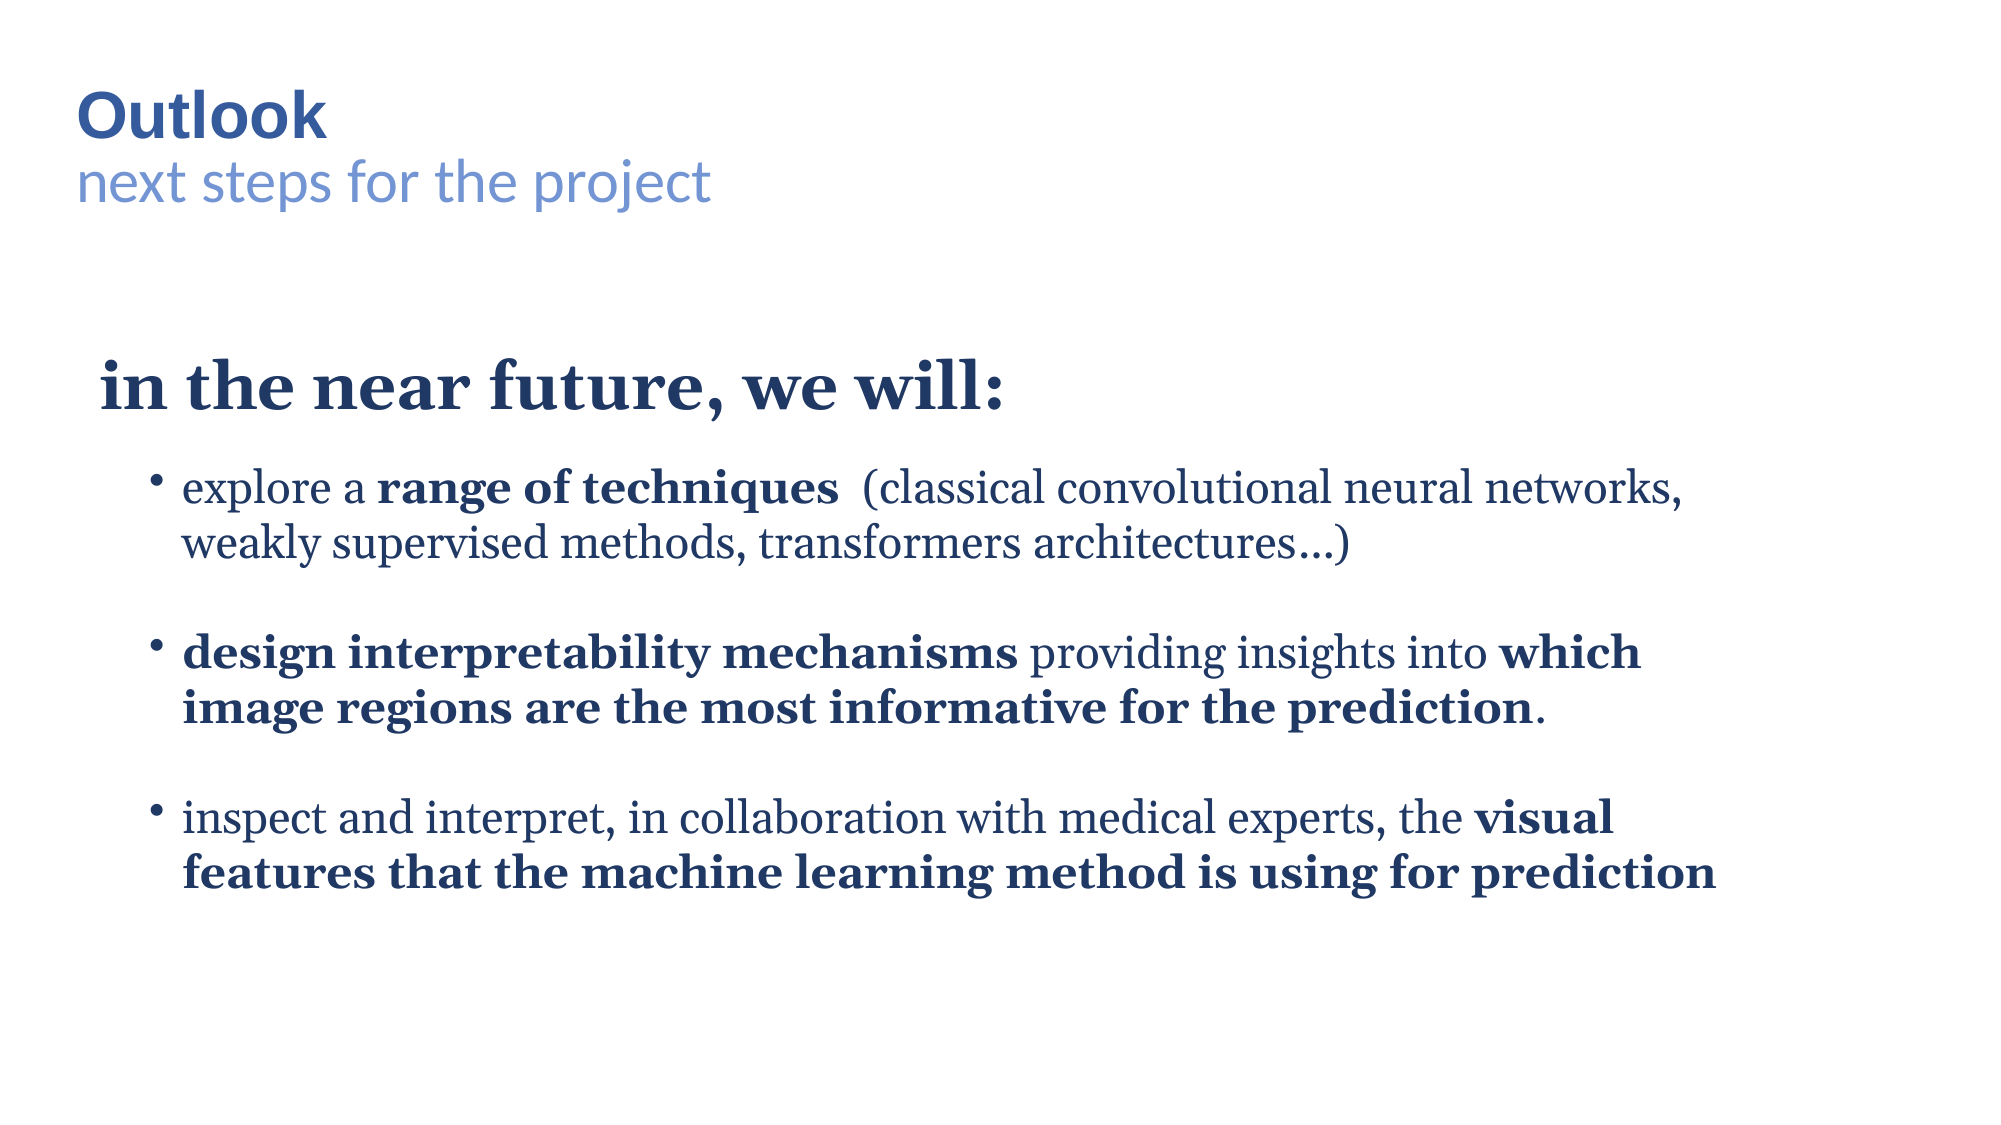

Outlook
next steps for the project
in the near future, we will:
explore a range of techniques  (classical convolutional neural networks,
weakly supervised methods, transformers architectures…)

design interpretability mechanisms providing insights into which image regions are the most informative for the prediction.

inspect and interpret, in collaboration with medical experts, the visual features that the machine learning method is using for prediction